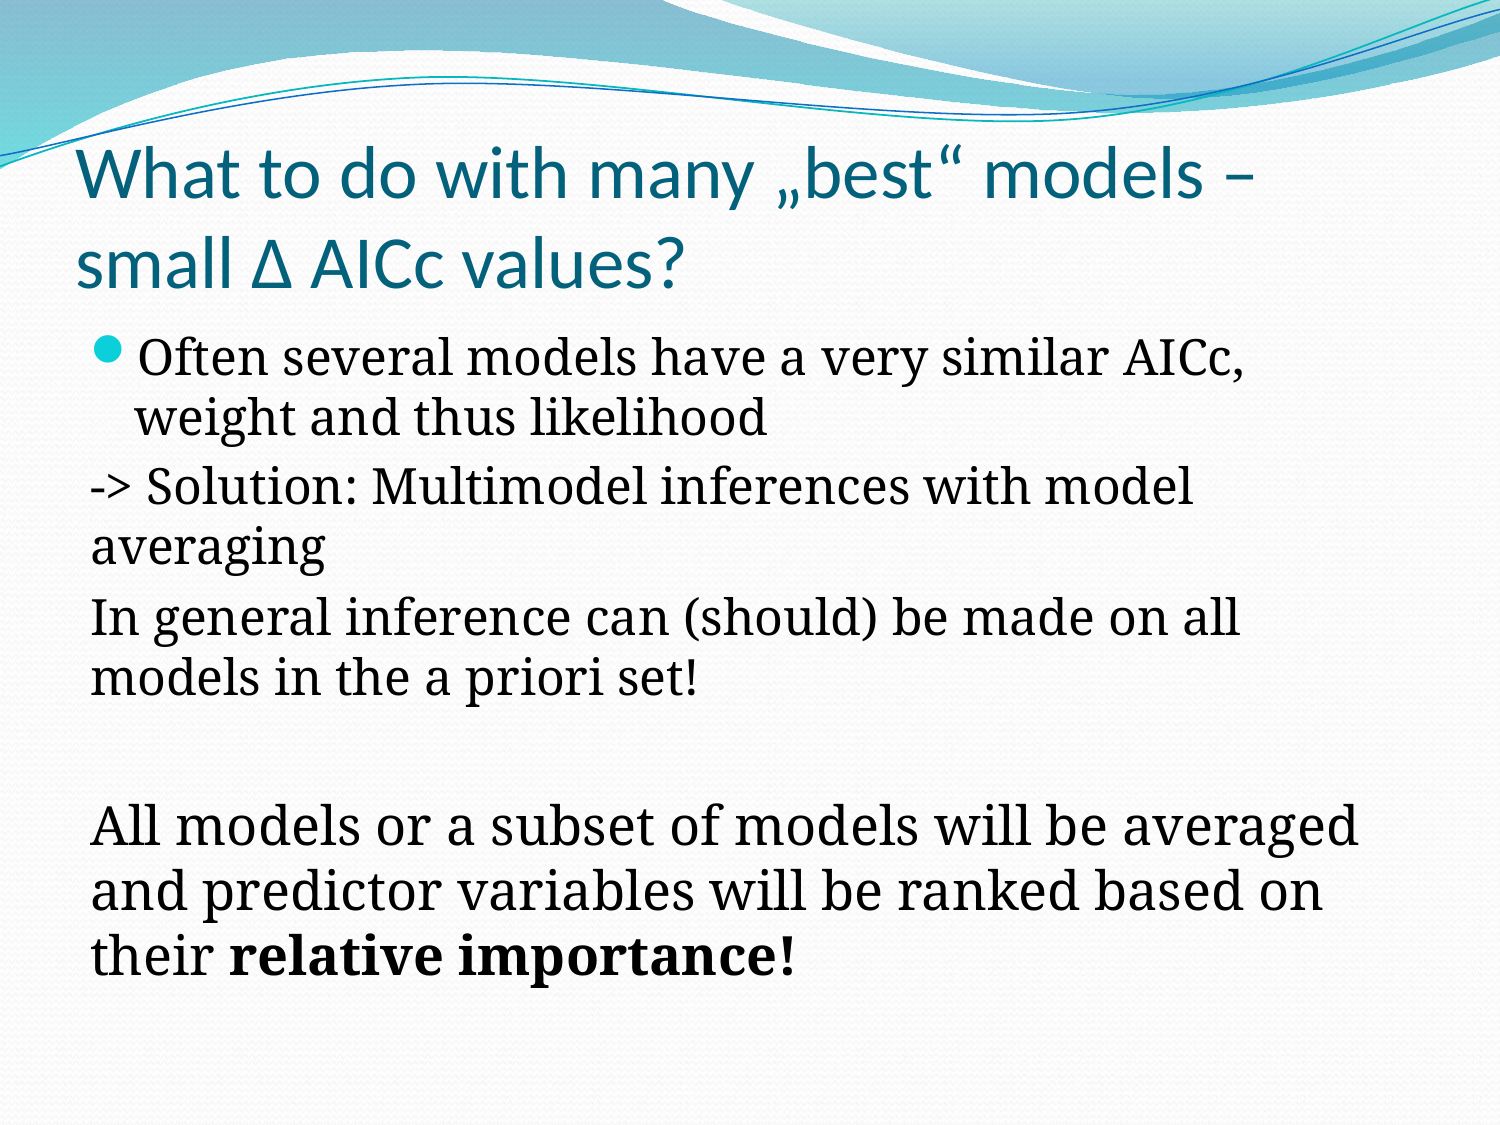

# What to do with many „best“ models – small Δ AICc values?
Often several models have a very similar AICc, weight and thus likelihood
-> Solution: Multimodel inferences with model averaging
In general inference can (should) be made on all models in the a priori set!

All models or a subset of models will be averaged and predictor variables will be ranked based on their relative importance!